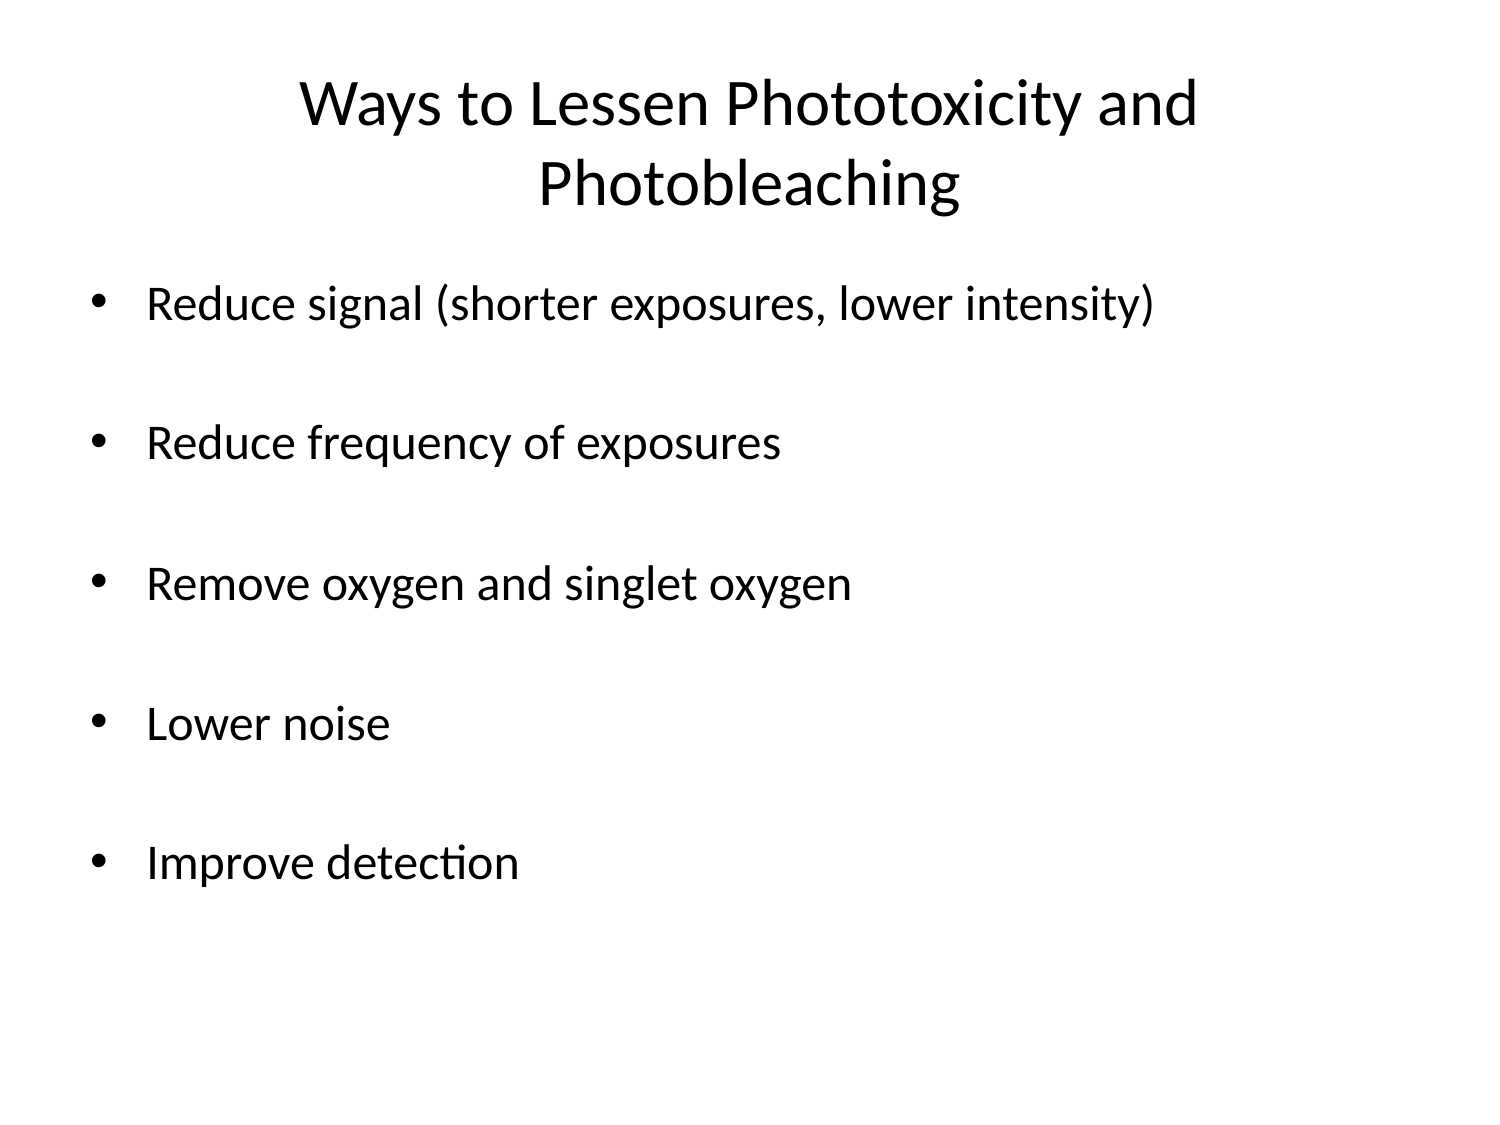

# Ways to Lessen Phototoxicity and Photobleaching
Reduce signal (shorter exposures, lower intensity)

Reduce frequency of exposures

Remove oxygen and singlet oxygen

Lower noise

Improve detection